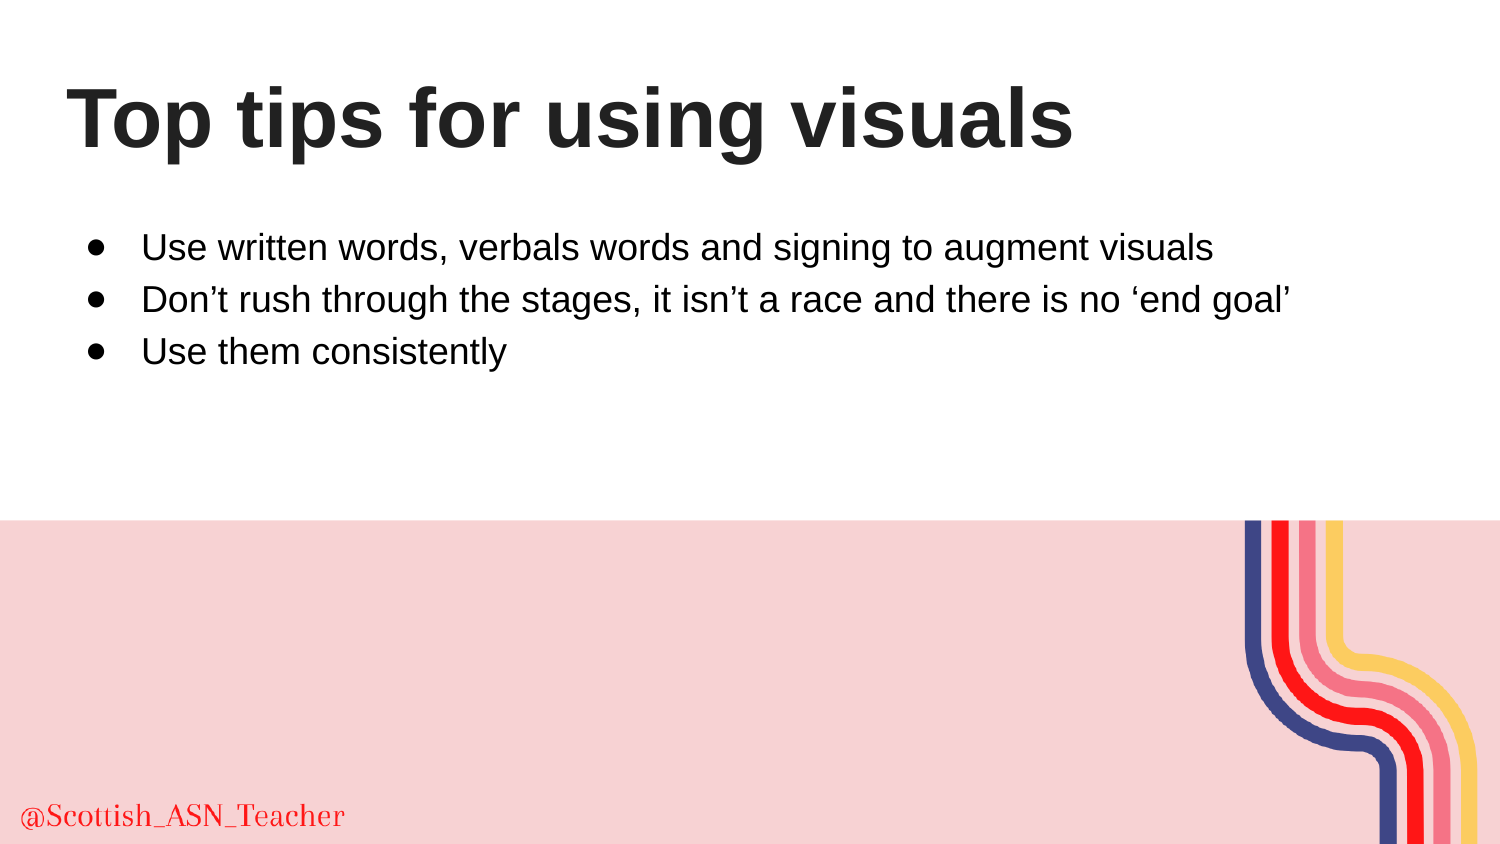

# Top tips for using visuals
Use written words, verbals words and signing to augment visuals
Don’t rush through the stages, it isn’t a race and there is no ‘end goal’
Use them consistently